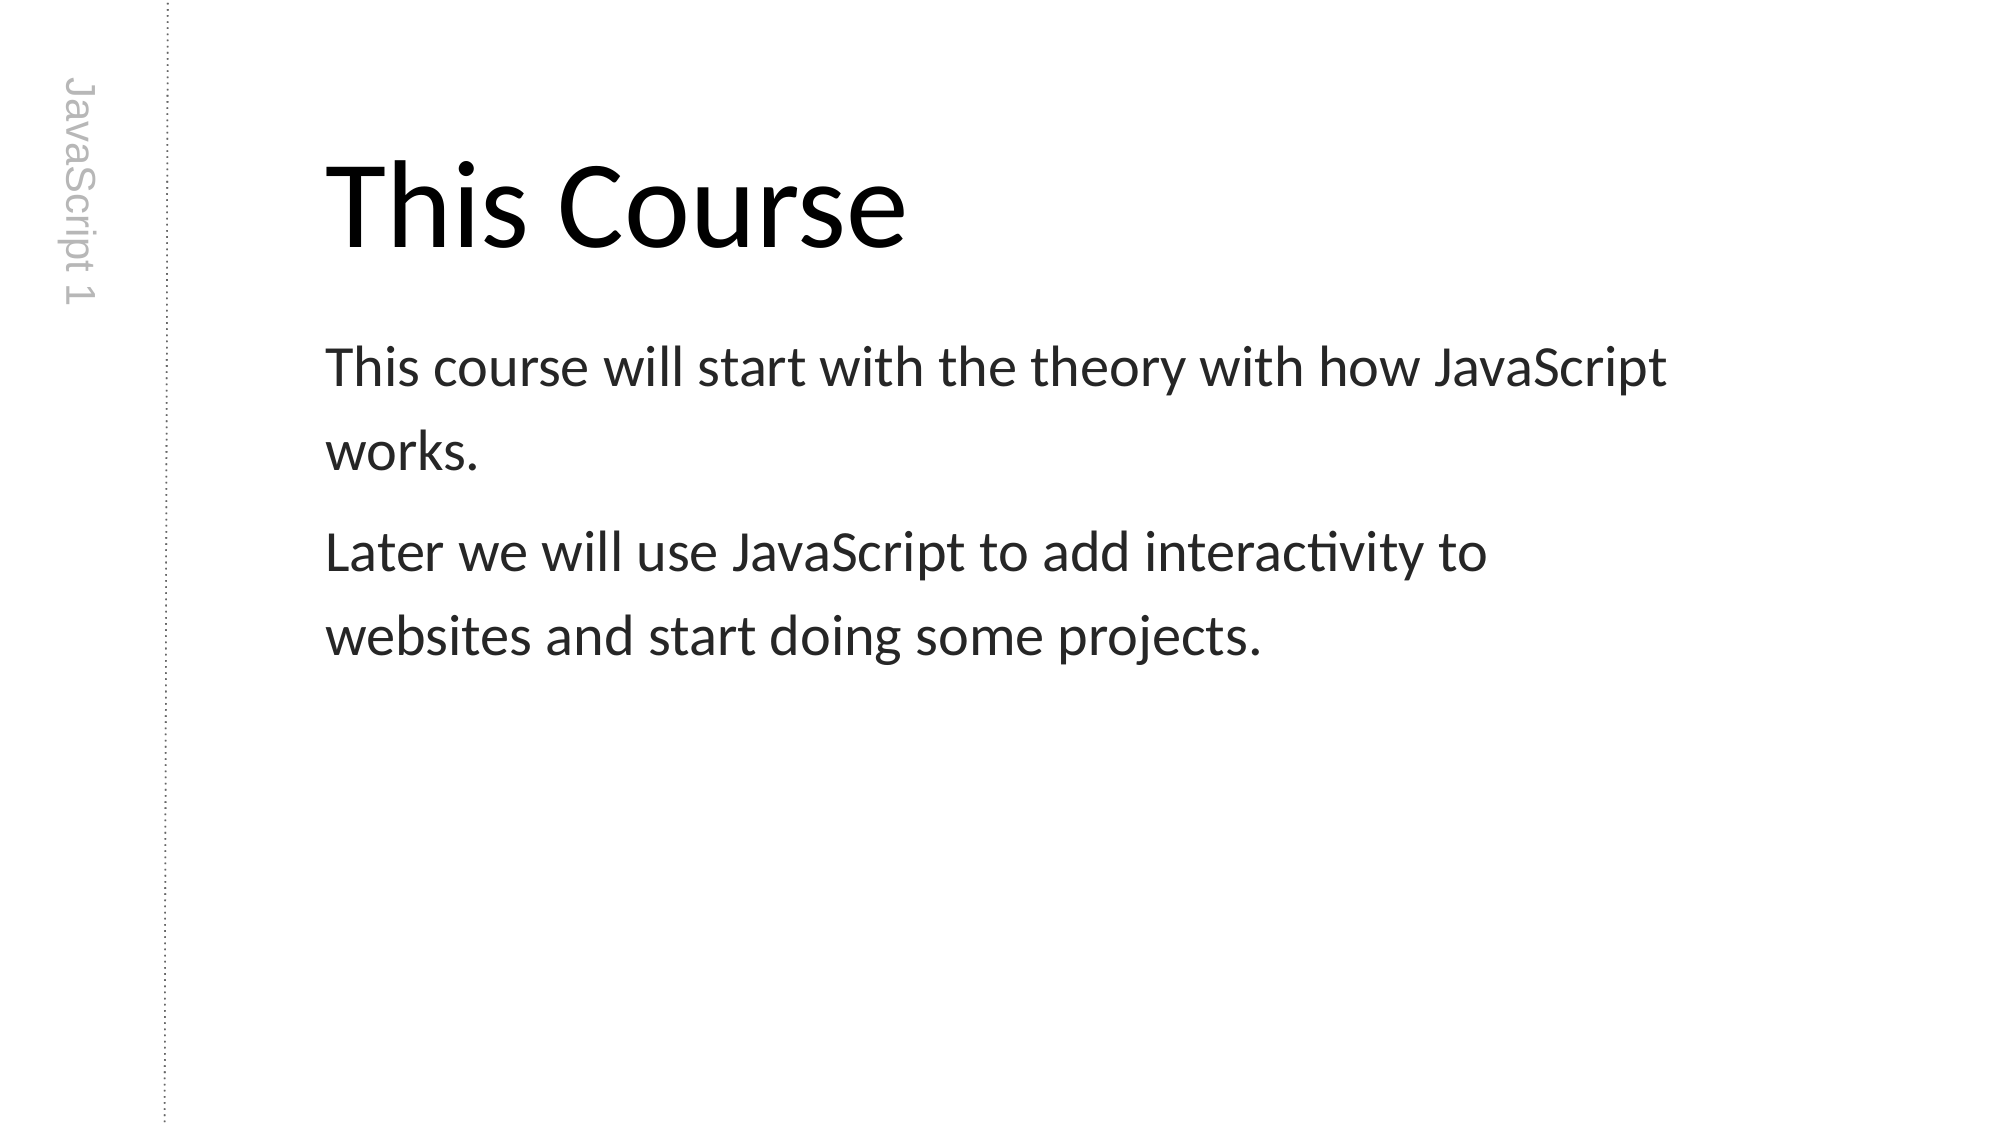

# This Course
This course will start with the theory with how JavaScript works.
Later we will use JavaScript to add interactivity to websites and start doing some projects.